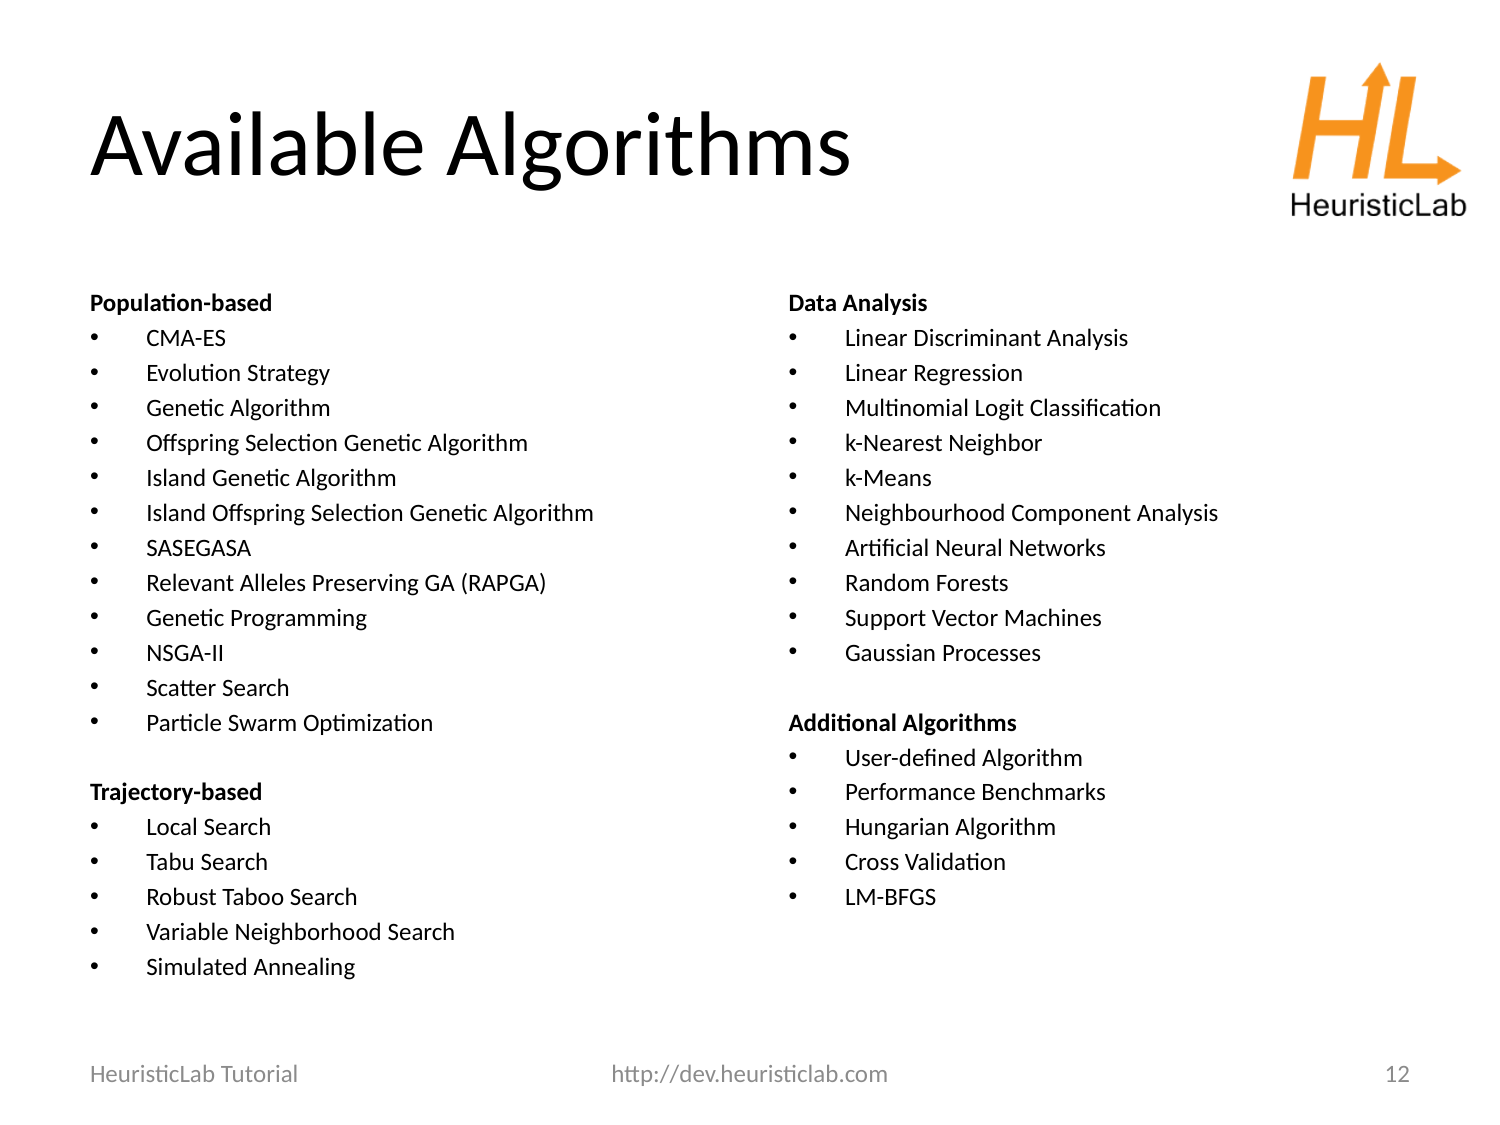

# Available Algorithms
Population-based
CMA-ES
Evolution Strategy
Genetic Algorithm
Offspring Selection Genetic Algorithm
Island Genetic Algorithm
Island Offspring Selection Genetic Algorithm
SASEGASA
Relevant Alleles Preserving GA (RAPGA)
Genetic Programming
NSGA-II
Scatter Search
Particle Swarm Optimization

Trajectory-based
Local Search
Tabu Search
Robust Taboo Search
Variable Neighborhood Search
Simulated Annealing

Data Analysis
Linear Discriminant Analysis
Linear Regression
Multinomial Logit Classification
k-Nearest Neighbor
k-Means
Neighbourhood Component Analysis
Artificial Neural Networks
Random Forests
Support Vector Machines
Gaussian Processes

Additional Algorithms
User-defined Algorithm
Performance Benchmarks
Hungarian Algorithm
Cross Validation
LM-BFGS

HeuristicLab Tutorial
http://dev.heuristiclab.com
12